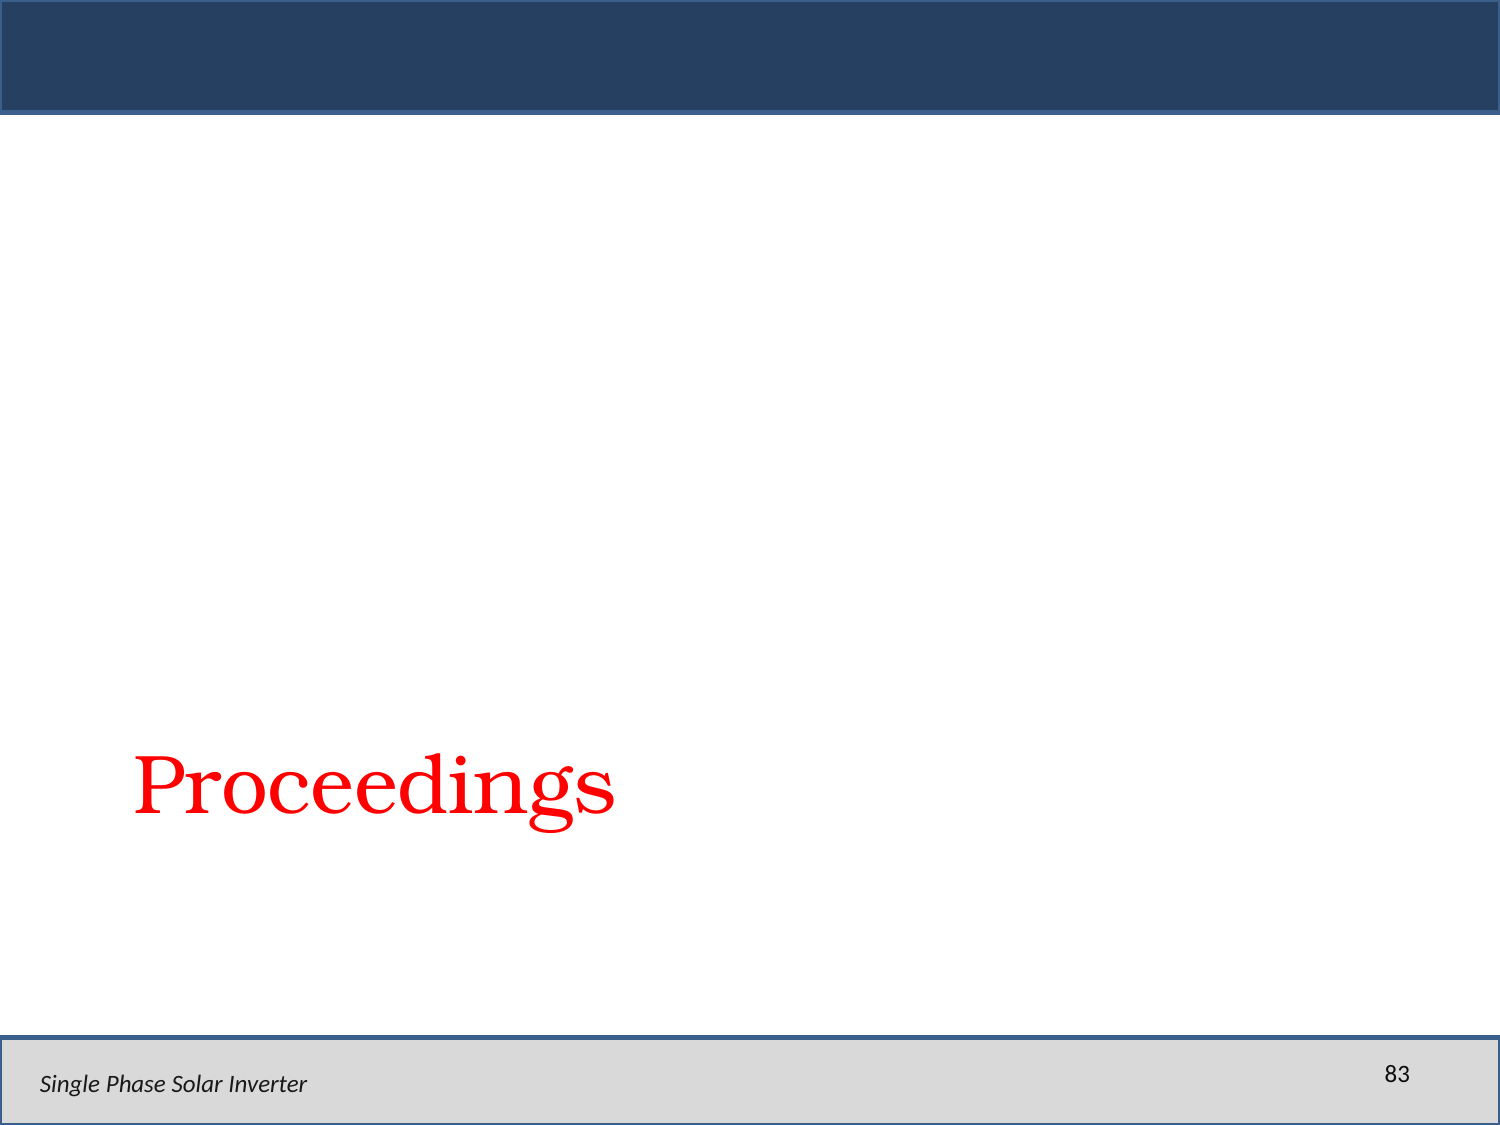

# Proceedings
83
Single Phase Solar Inverter